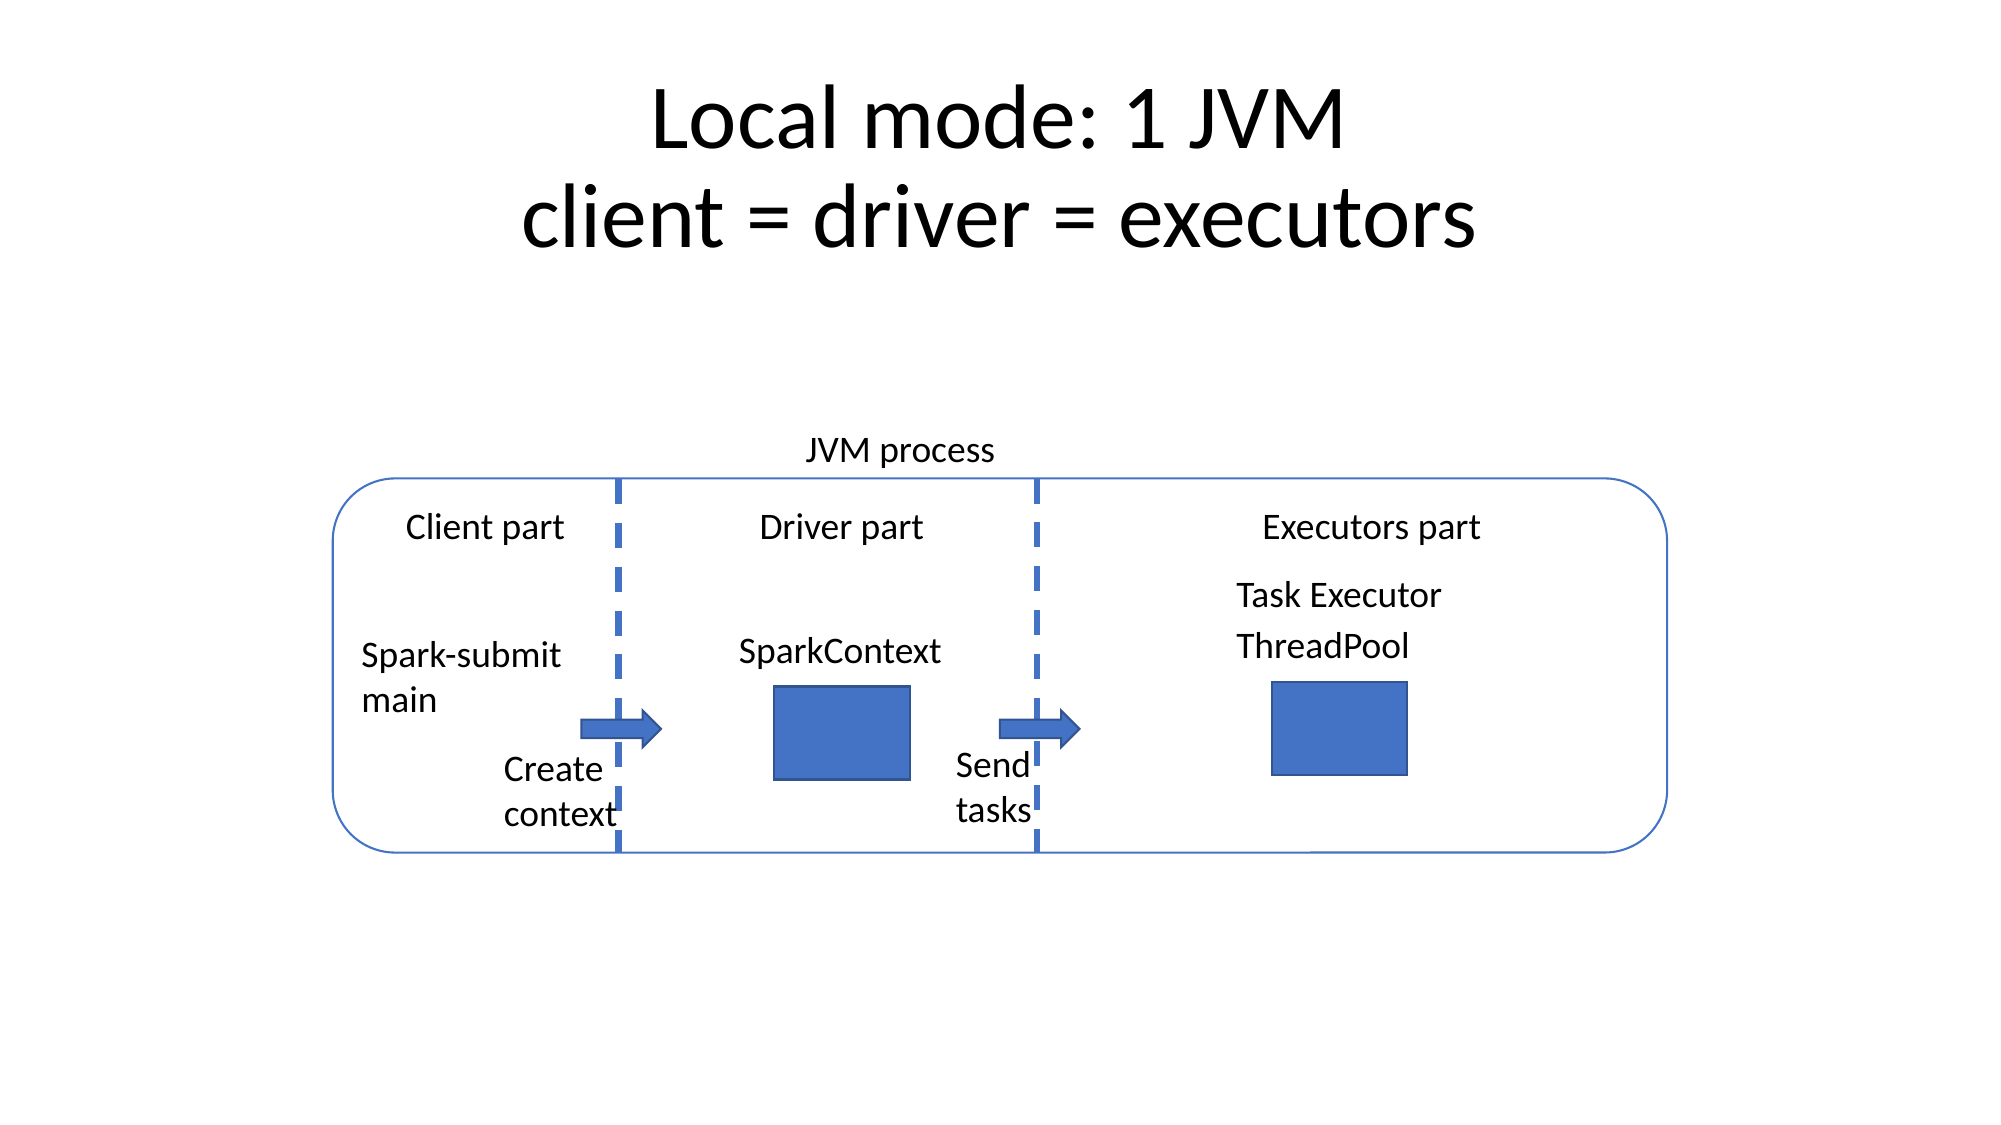

# Local mode: 1 JVM client = driver = executors
JVM process

Client part
Driver part
Executors part
Task Executor
ThreadPool
SparkContext
Spark-submit
main

Send
tasks
Create
context